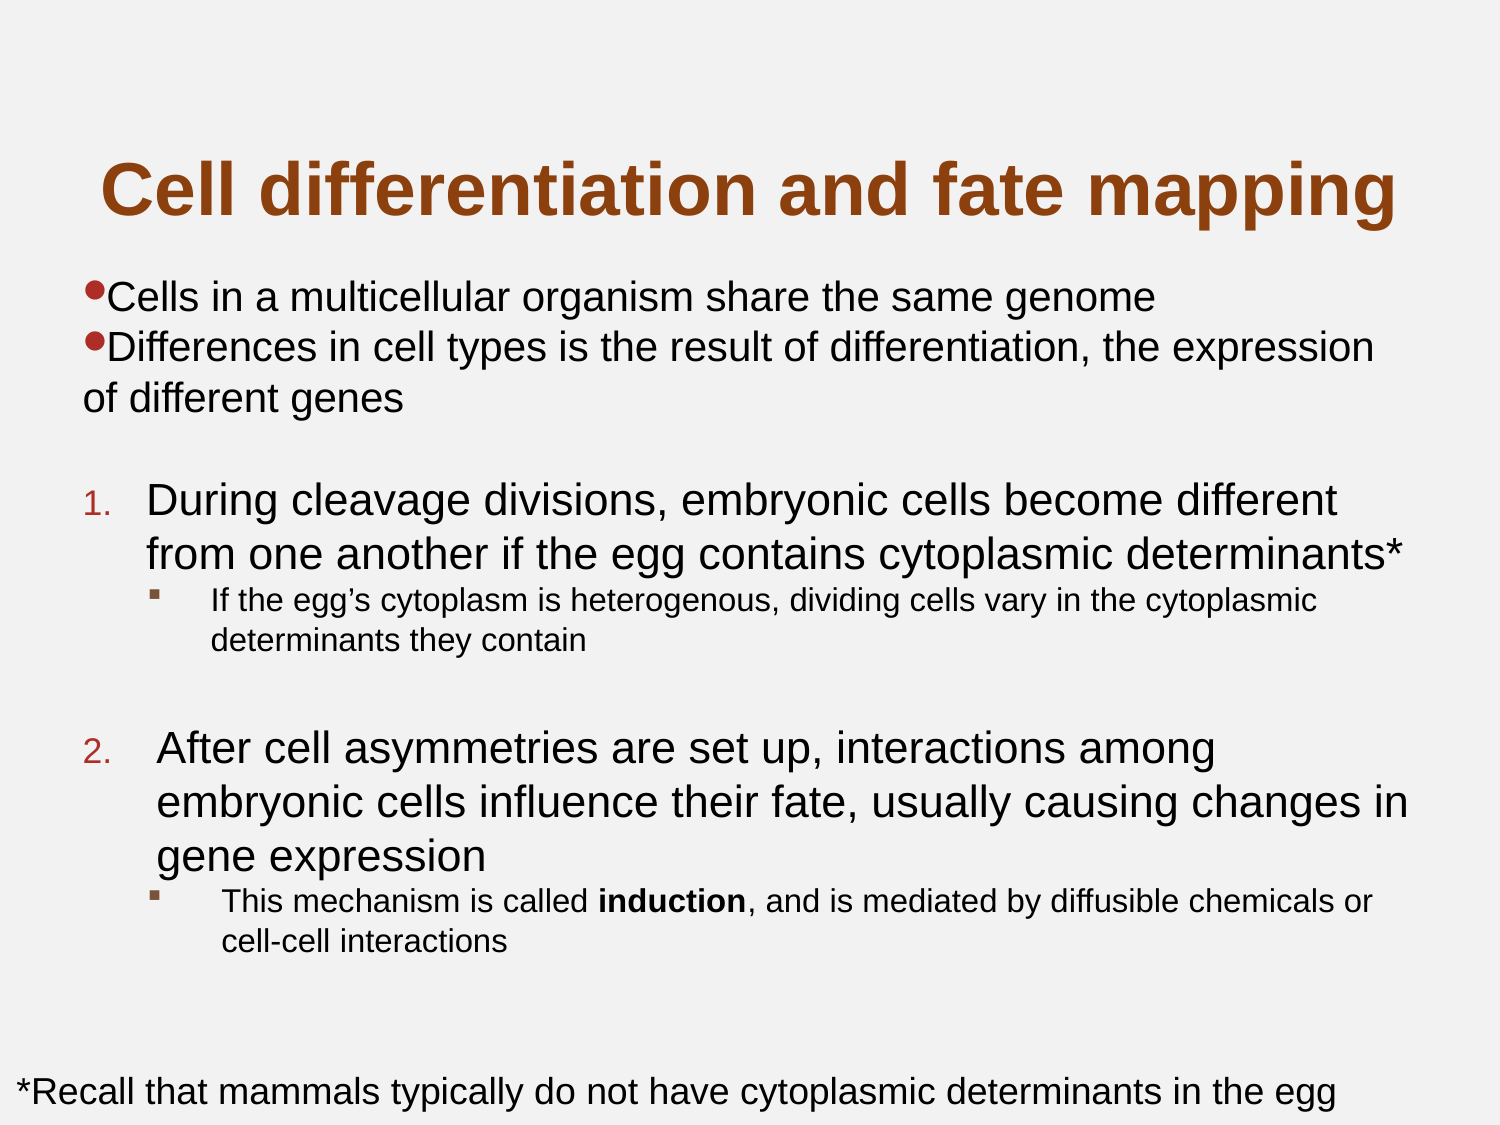

# Cell differentiation and fate mapping
Cells in a multicellular organism share the same genome
Differences in cell types is the result of differentiation, the expression of different genes

During cleavage divisions, embryonic cells become different from one another if the egg contains cytoplasmic determinants*
If the egg’s cytoplasm is heterogenous, dividing cells vary in the cytoplasmic determinants they contain

After cell asymmetries are set up, interactions among embryonic cells influence their fate, usually causing changes in gene expression
This mechanism is called induction, and is mediated by diffusible chemicals or cell-cell interactions

*Recall that mammals typically do not have cytoplasmic determinants in the egg